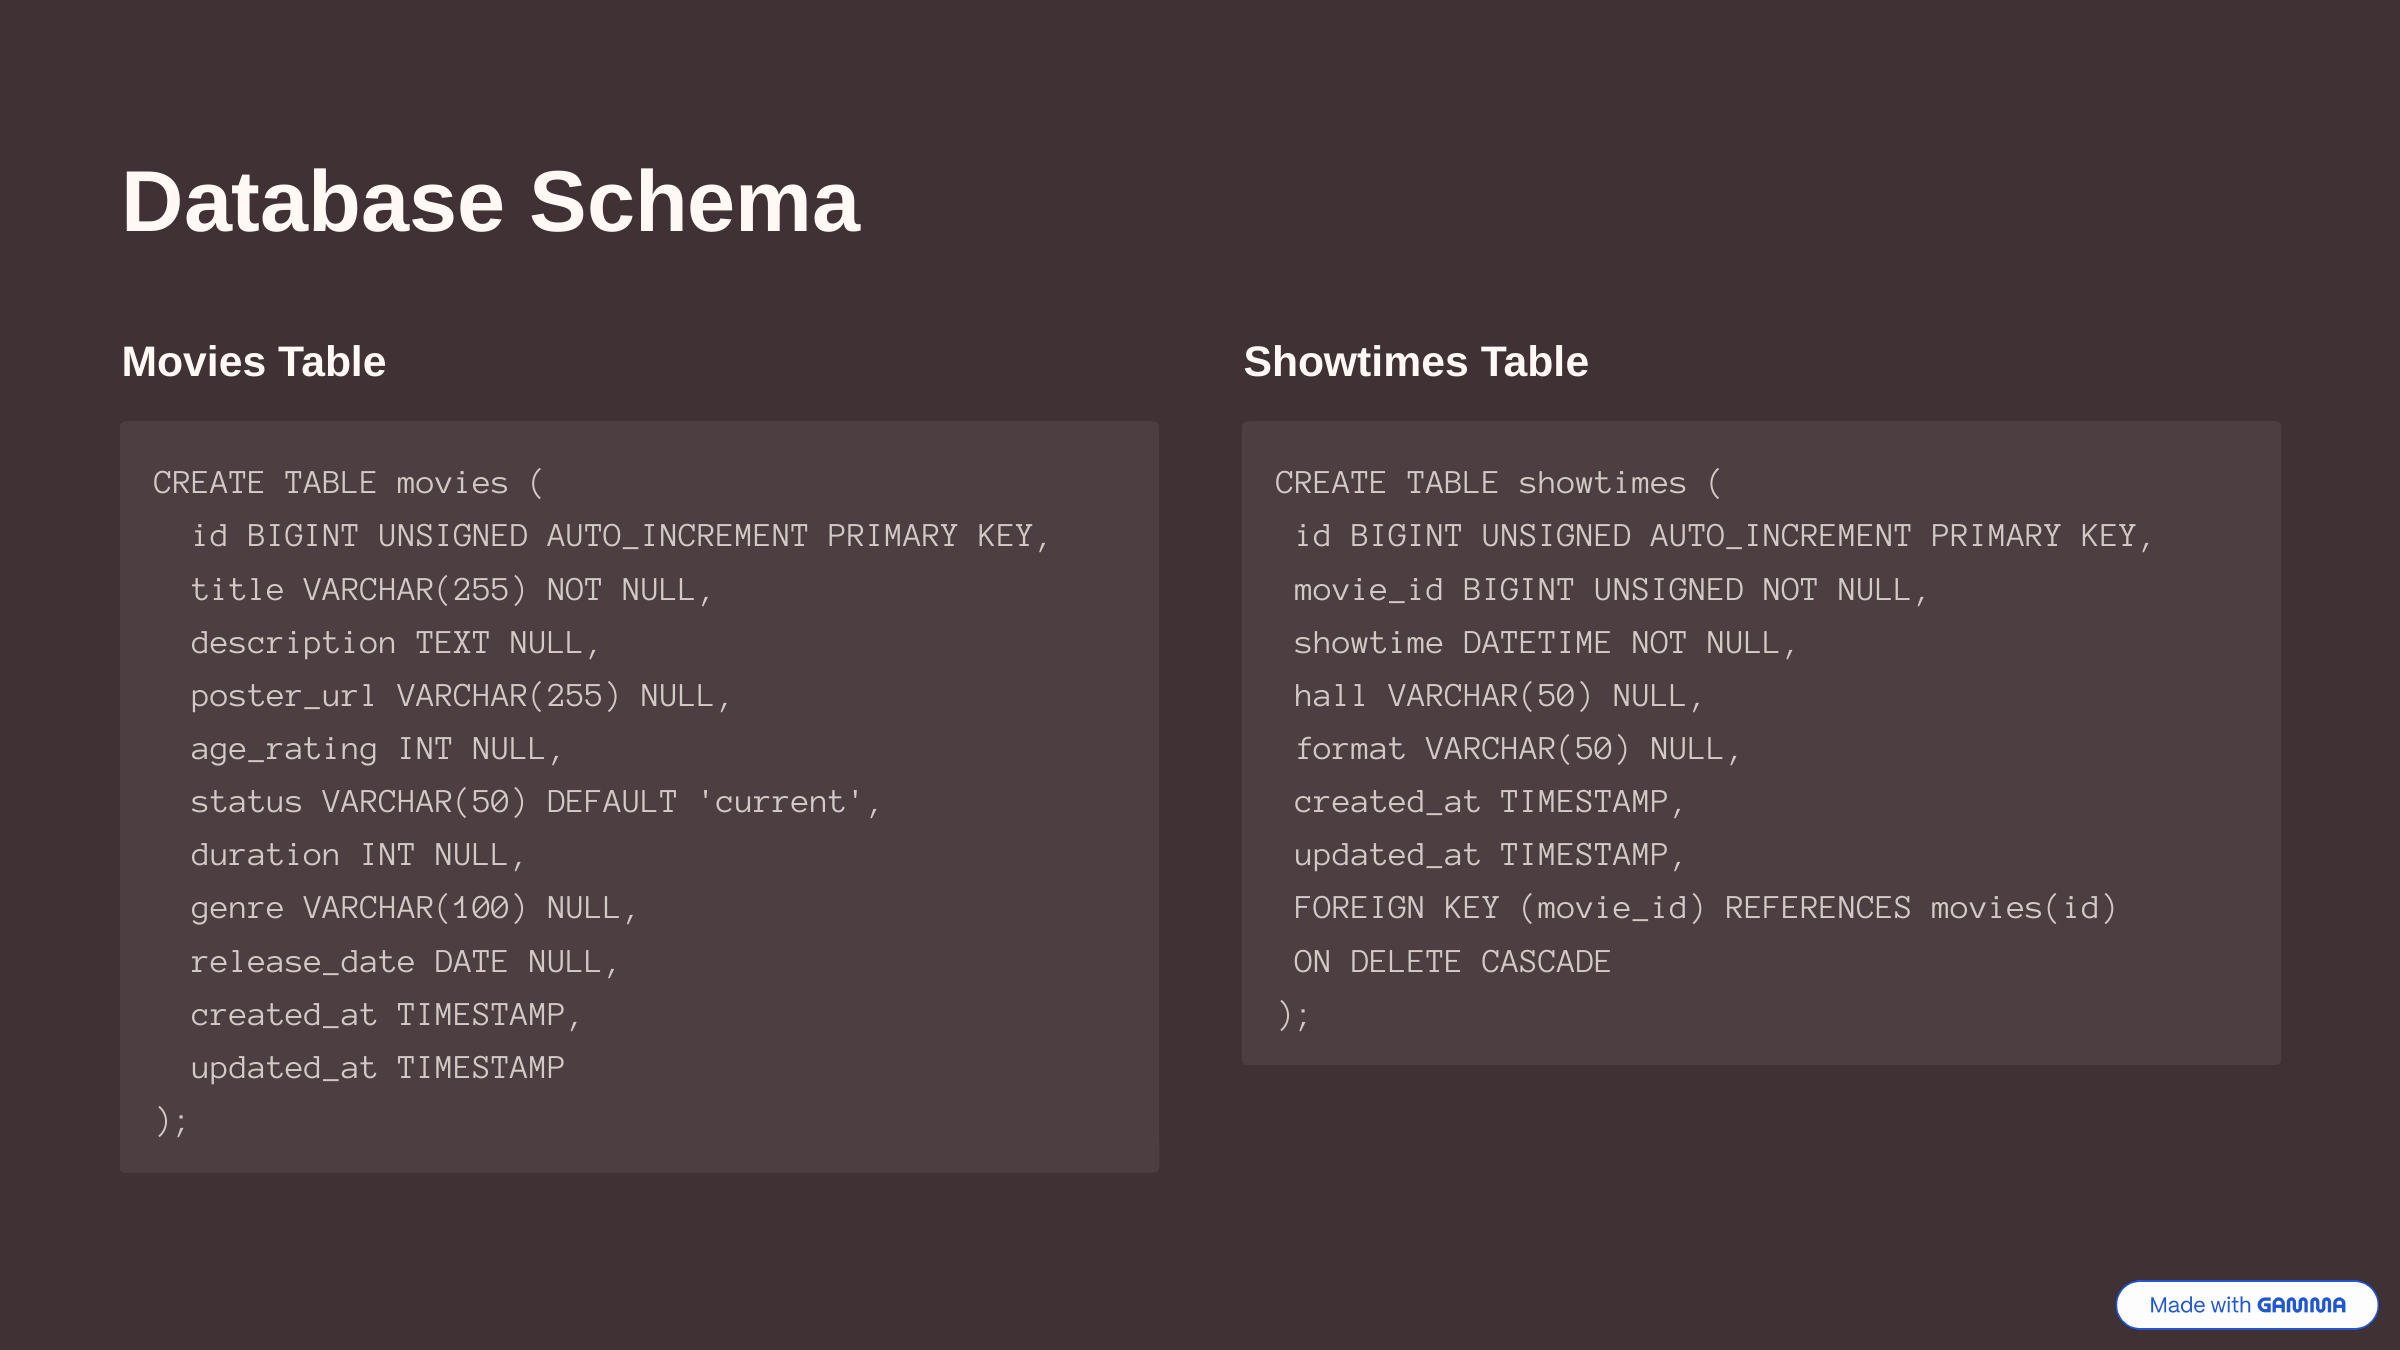

Database Schema
Movies Table
Showtimes Table

CREATE TABLE movies (
  id BIGINT UNSIGNED AUTO_INCREMENT PRIMARY KEY,
  title VARCHAR(255) NOT NULL,
  description TEXT NULL,
  poster_url VARCHAR(255) NULL,
  age_rating INT NULL,
  status VARCHAR(50) DEFAULT 'current',
  duration INT NULL,
  genre VARCHAR(100) NULL,
  release_date DATE NULL,
  created_at TIMESTAMP,
  updated_at TIMESTAMP
);
CREATE TABLE showtimes (
 id BIGINT UNSIGNED AUTO_INCREMENT PRIMARY KEY,
 movie_id BIGINT UNSIGNED NOT NULL,
 showtime DATETIME NOT NULL,
 hall VARCHAR(50) NULL,
 format VARCHAR(50) NULL,
 created_at TIMESTAMP,
 updated_at TIMESTAMP,
 FOREIGN KEY (movie_id) REFERENCES movies(id)
 ON DELETE CASCADE
);